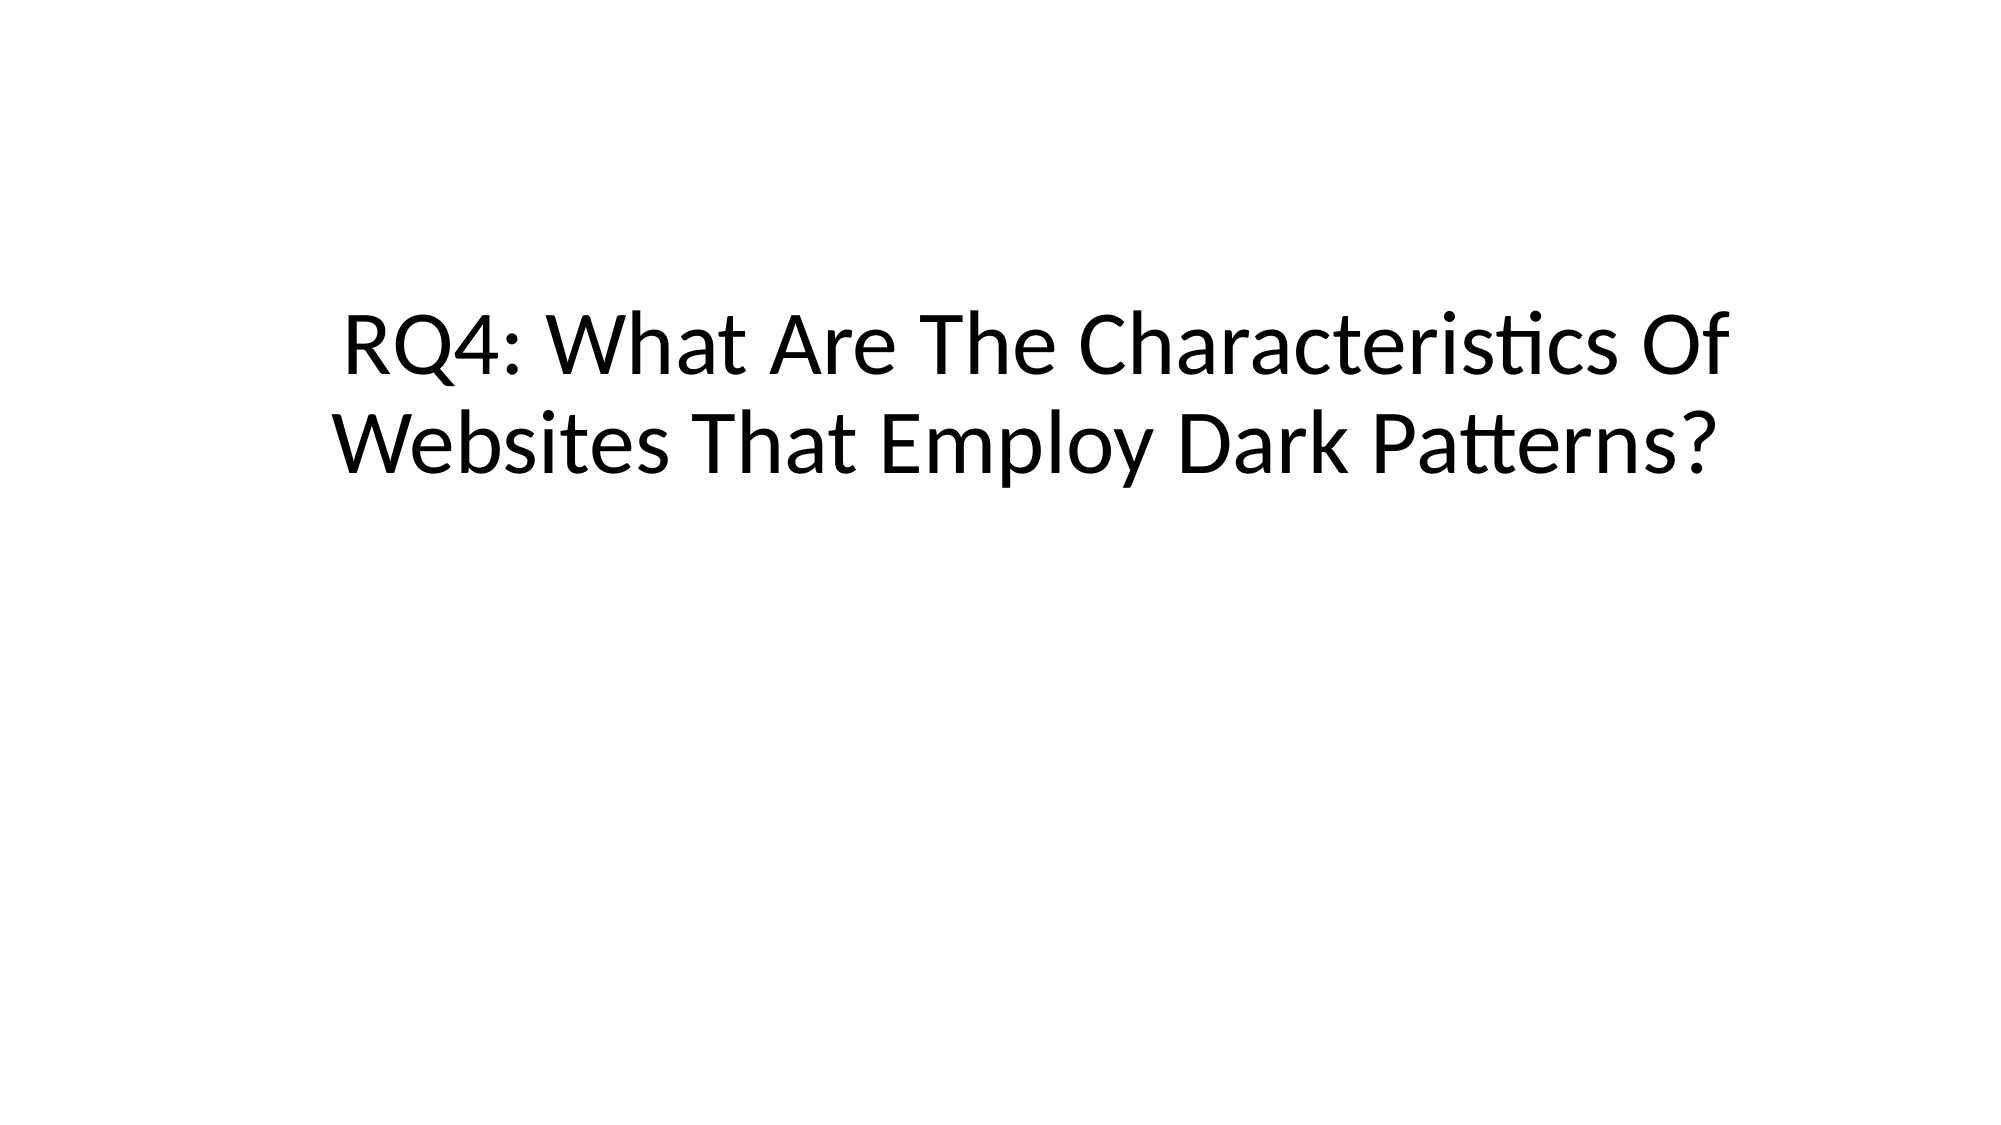

# RQ4: What Are The Characteristics Of Websites That Employ Dark Patterns?